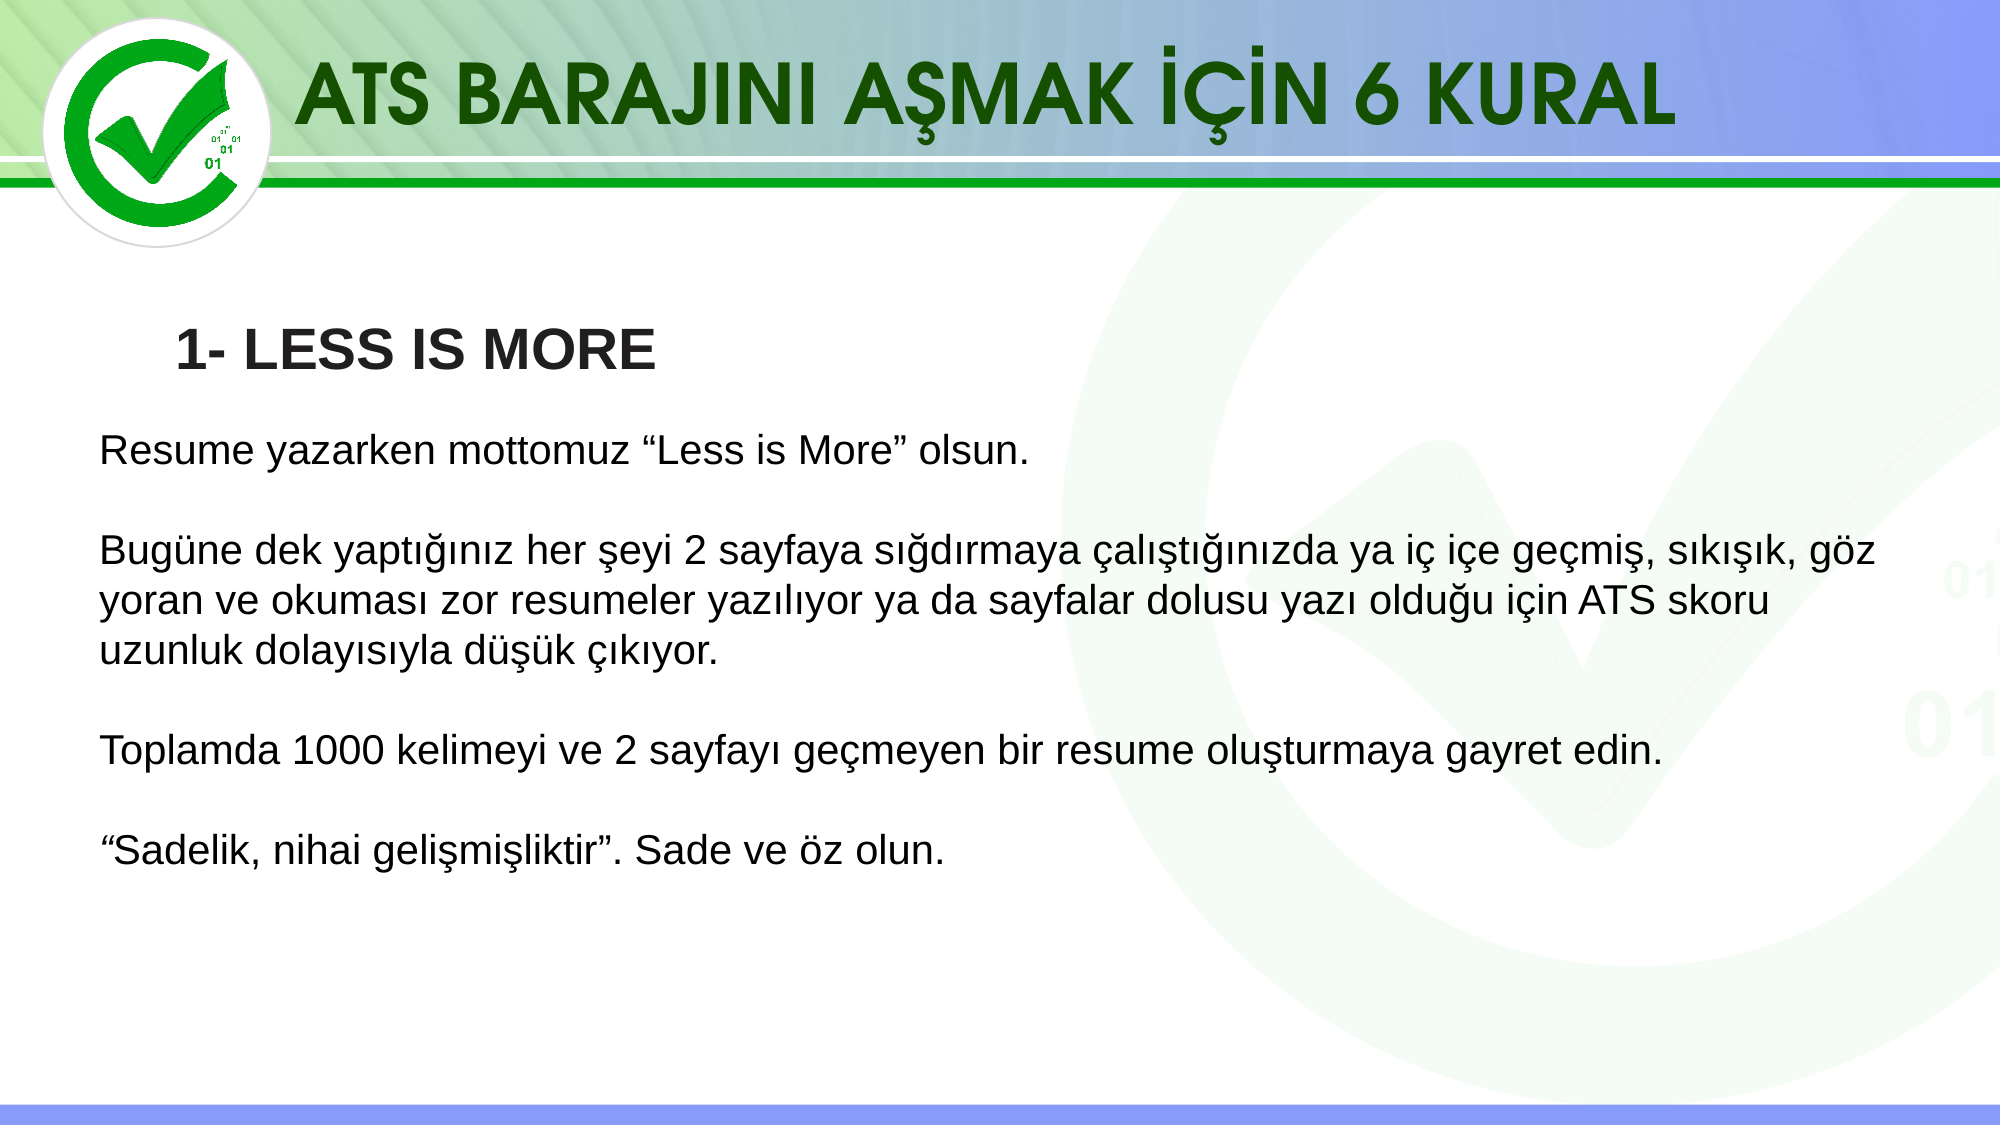

ATS BARAJINI AŞMAK İÇİN 6 KURAL
1- LESS IS MORE
Resume yazarken mottomuz “Less is More” olsun.

Bugüne dek yaptığınız her şeyi 2 sayfaya sığdırmaya çalıştığınızda ya iç içe geçmiş, sıkışık, göz yoran ve okuması zor resumeler yazılıyor ya da sayfalar dolusu yazı olduğu için ATS skoru uzunluk dolayısıyla düşük çıkıyor.

Toplamda 1000 kelimeyi ve 2 sayfayı geçmeyen bir resume oluşturmaya gayret edin.

“Sadelik, nihai gelişmişliktir”. Sade ve öz olun.